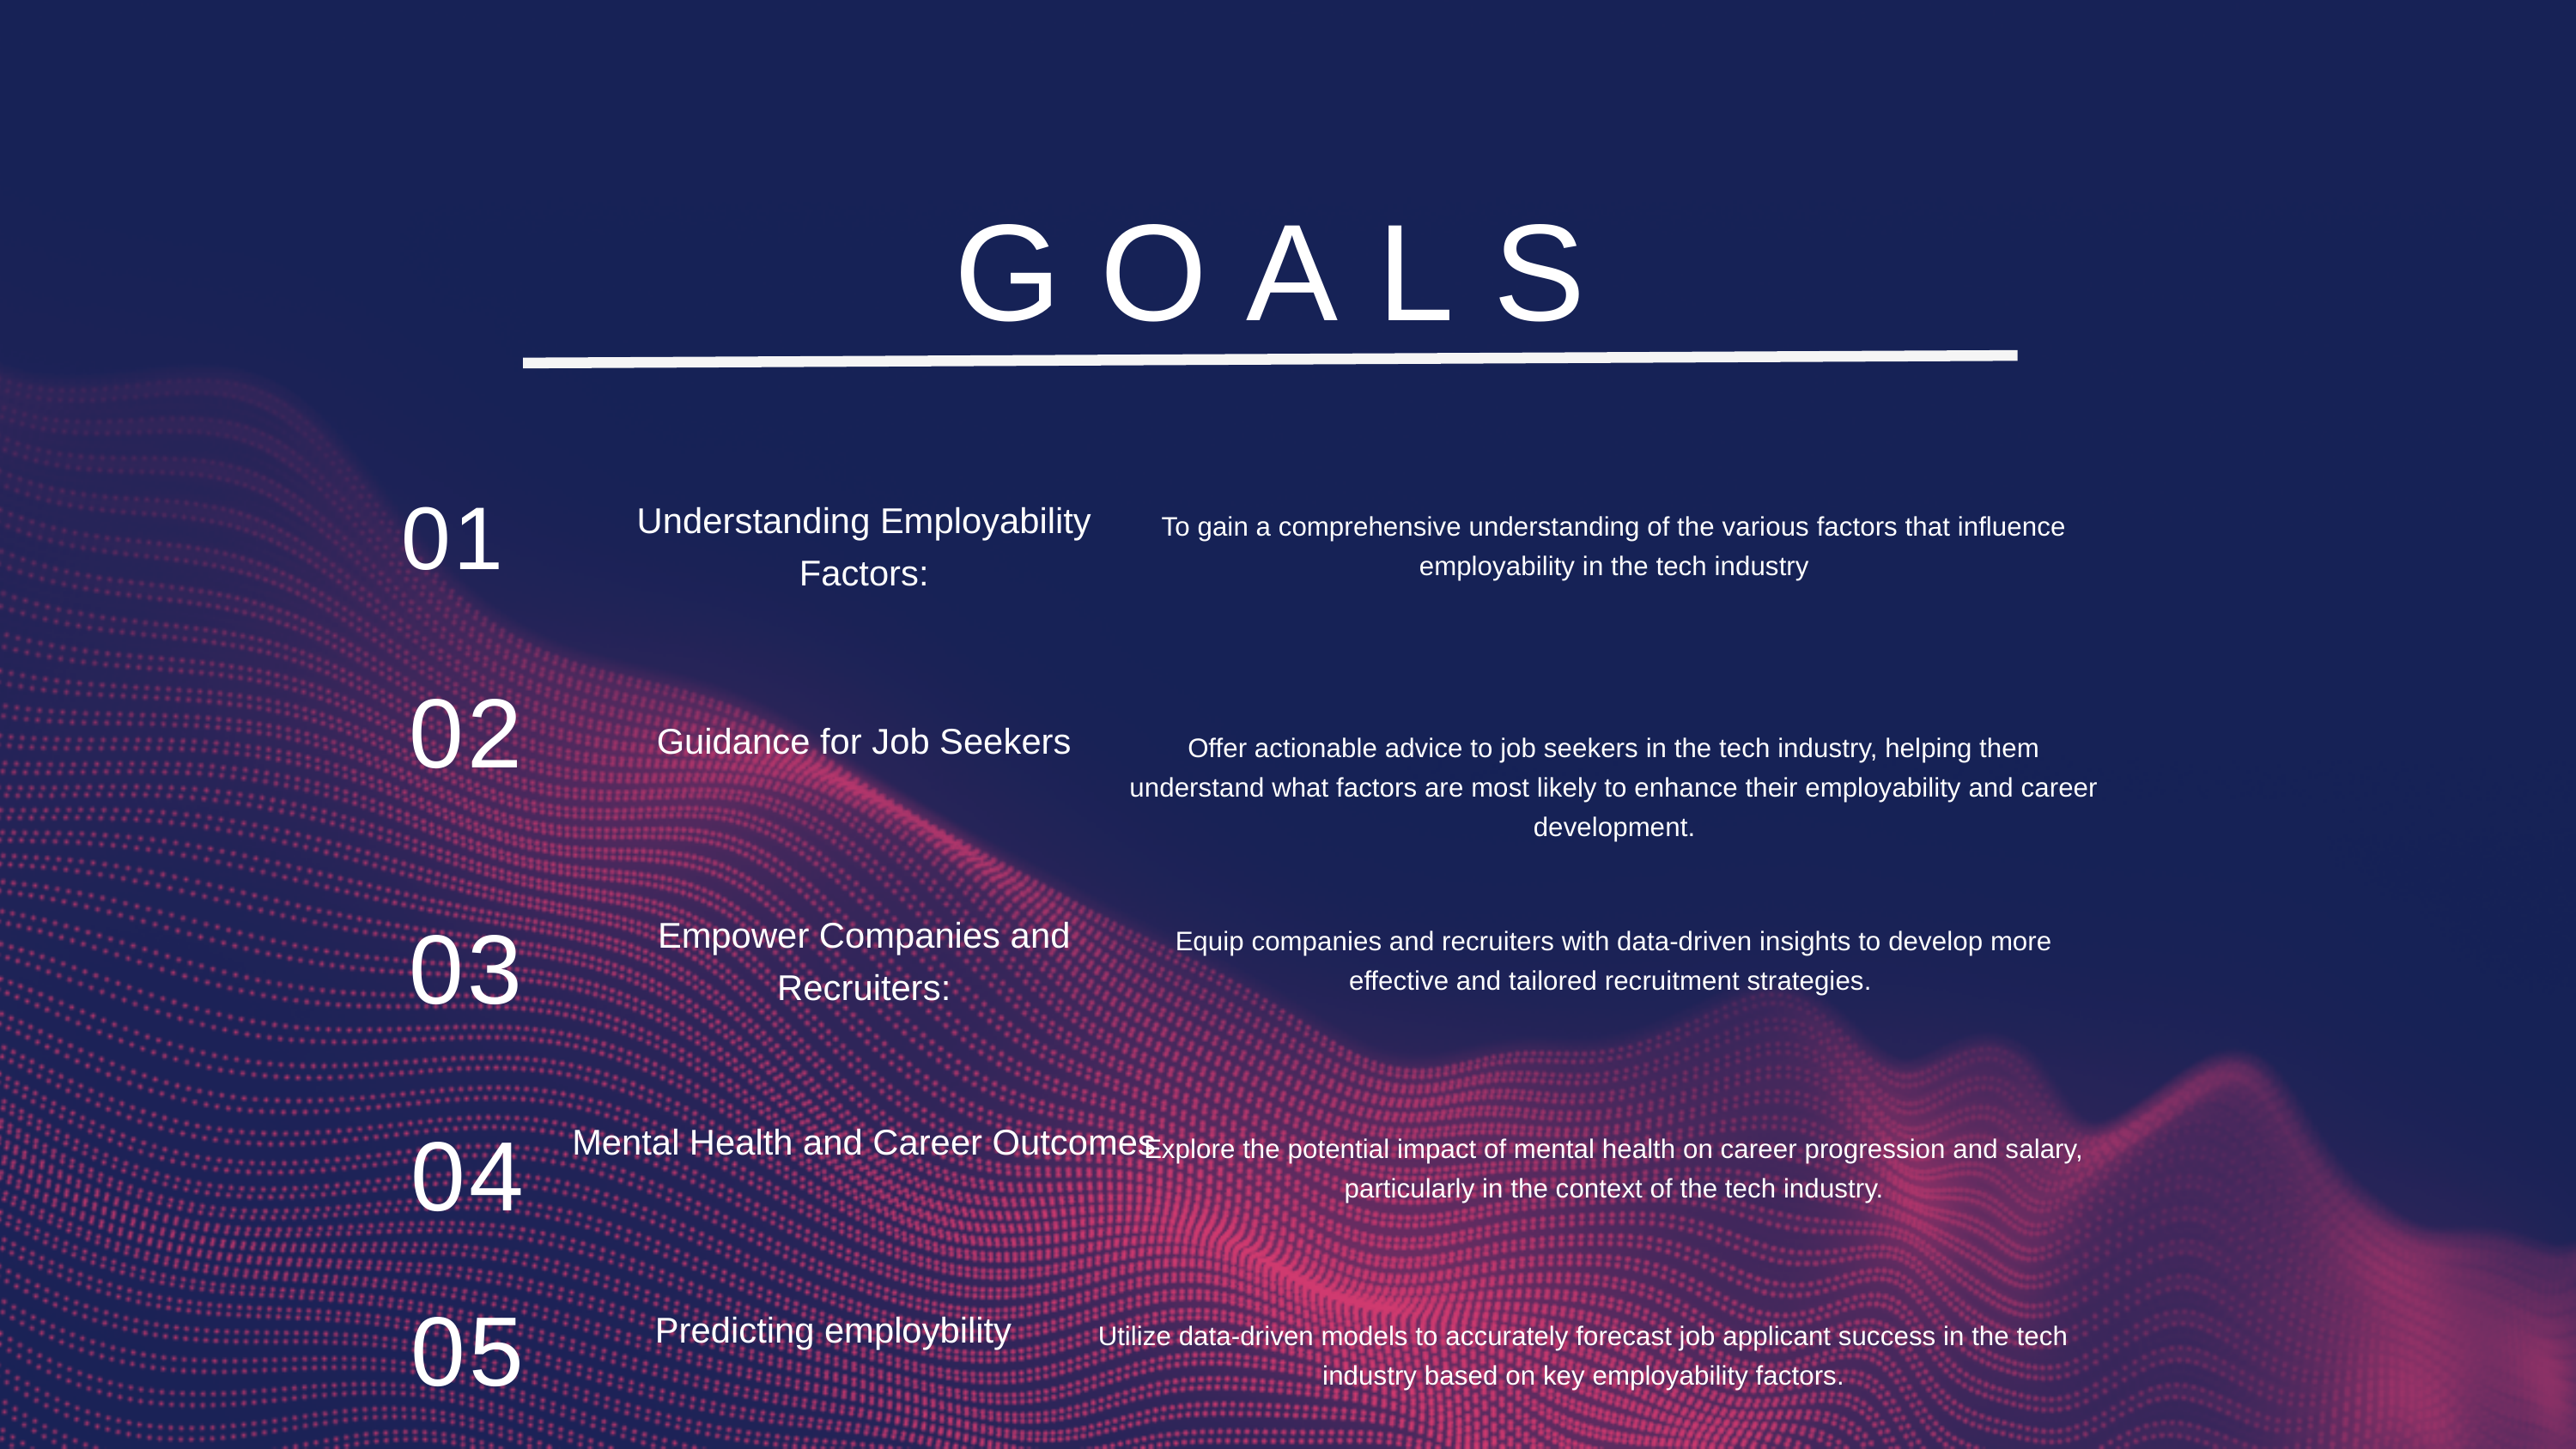

GOALS

01
Understanding Employability Factors:
To gain a comprehensive understanding of the various factors that influence employability in the tech industry
02
Guidance for Job Seekers
Offer actionable advice to job seekers in the tech industry, helping them understand what factors are most likely to enhance their employability and career development.
Empower Companies and Recruiters:

Equip companies and recruiters with data-driven insights to develop more effective and tailored recruitment strategies.
03
Mental Health and Career Outcomes
Explore the potential impact of mental health on career progression and salary, particularly in the context of the tech industry.
04
05
Predicting employbility
Utilize data-driven models to accurately forecast job applicant success in the tech industry based on key employability factors.